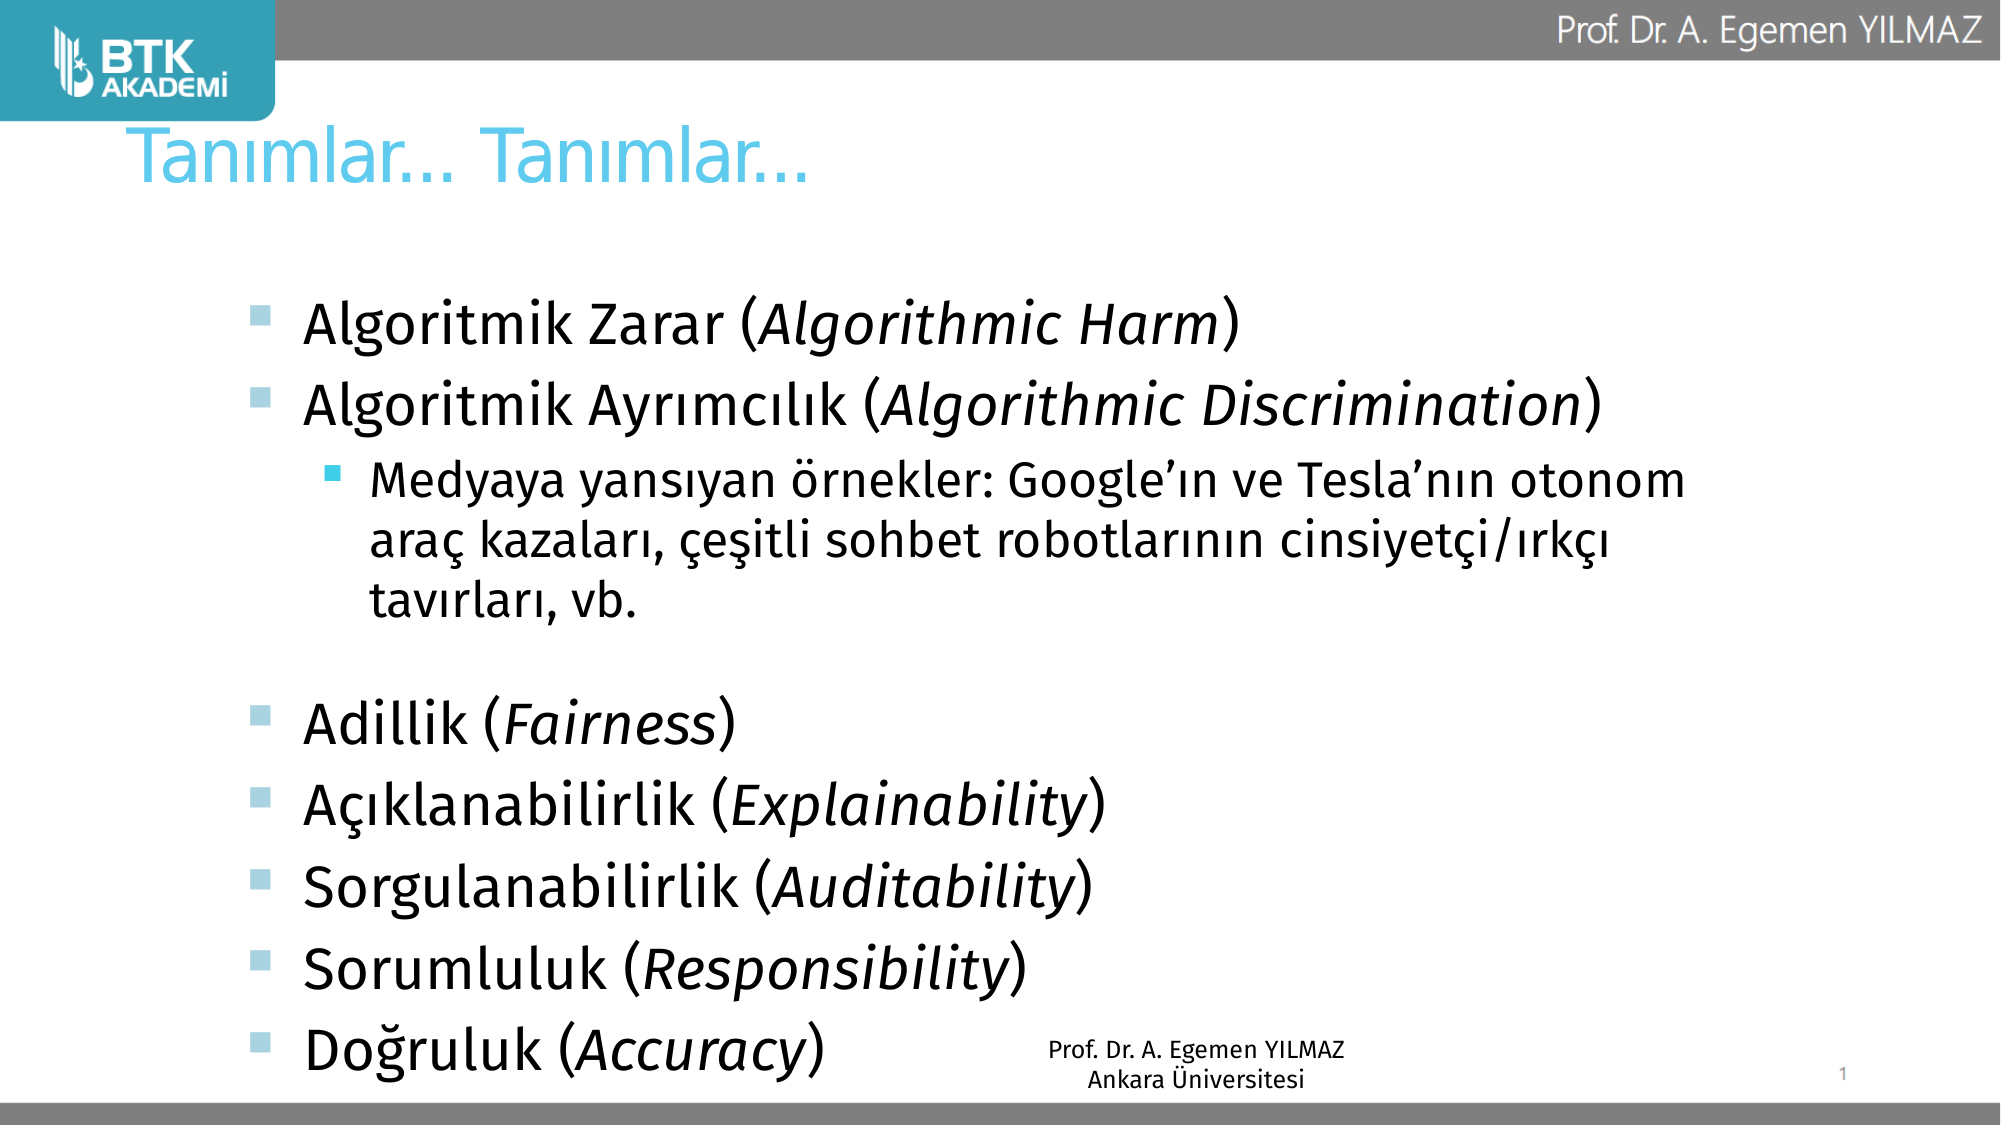

Tanımlar… Tanımlar…
Algoritmik Zarar (Algorithmic Harm)
Algoritmik Ayrımcılık (Algorithmic Discrimination)
Medyaya yansıyan örnekler: Google’ın ve Tesla’nın otonom araç kazaları, çeşitli sohbet robotlarının cinsiyetçi/ırkçı tavırları, vb.

Adillik (Fairness)
Açıklanabilirlik (Explainability)
Sorgulanabilirlik (Auditability)
Sorumluluk (Responsibility)
Doğruluk (Accuracy)

Prof. Dr. A. Egemen YILMAZ
Ankara Üniversitesi